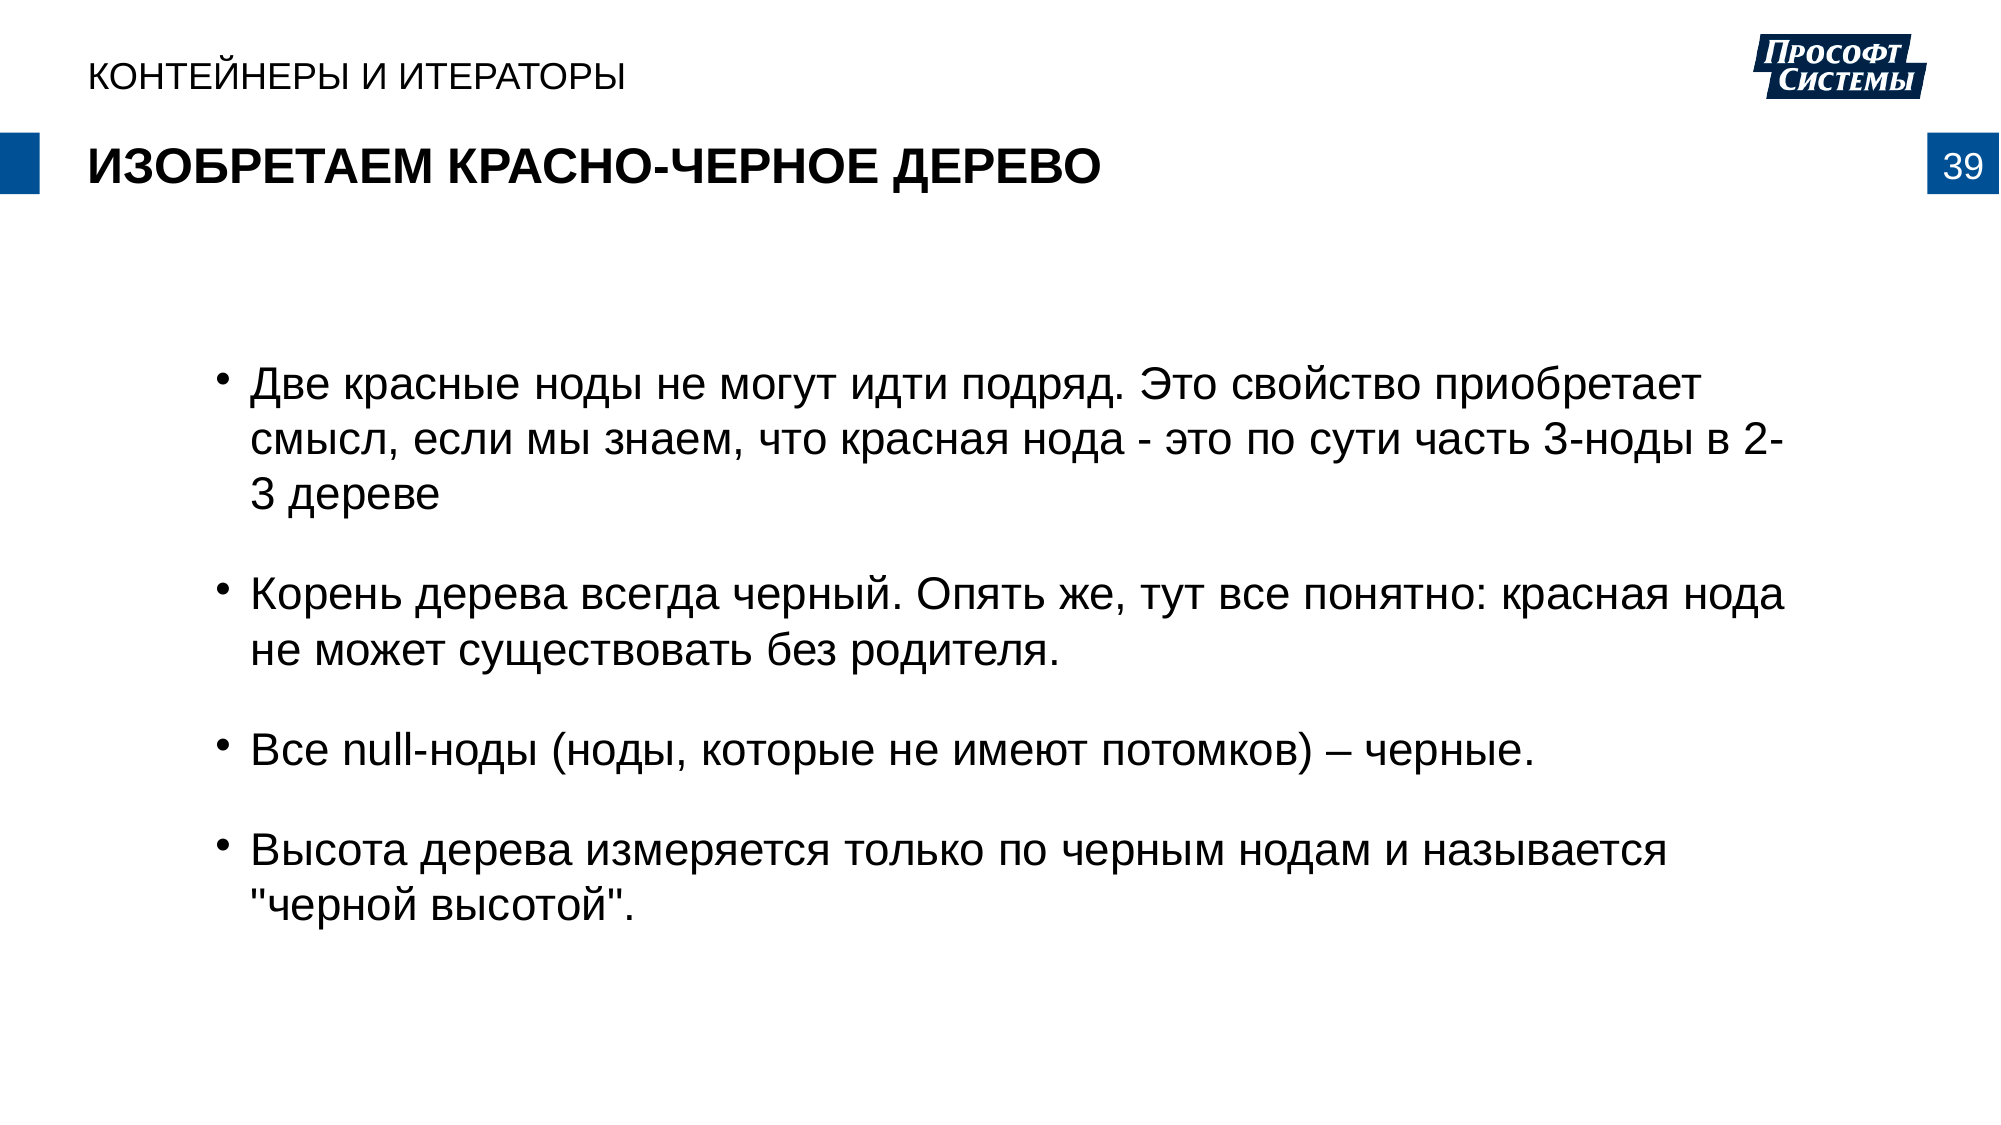

КОНТЕЙНЕРЫ И ИТЕРАТОРЫ
# Изобретаем красно-черное дерево
Две красные ноды не могут идти подряд. Это свойство приобретает смысл, если мы знаем, что красная нода - это по сути часть 3-ноды в 2-3 дереве
Корень дерева всегда черный. Опять же, тут все понятно: красная нода не может существовать без родителя.
Все null-ноды (ноды, которые не имеют потомков) – черные.
Высота дерева измеряется только по черным нодам и называется "черной высотой".